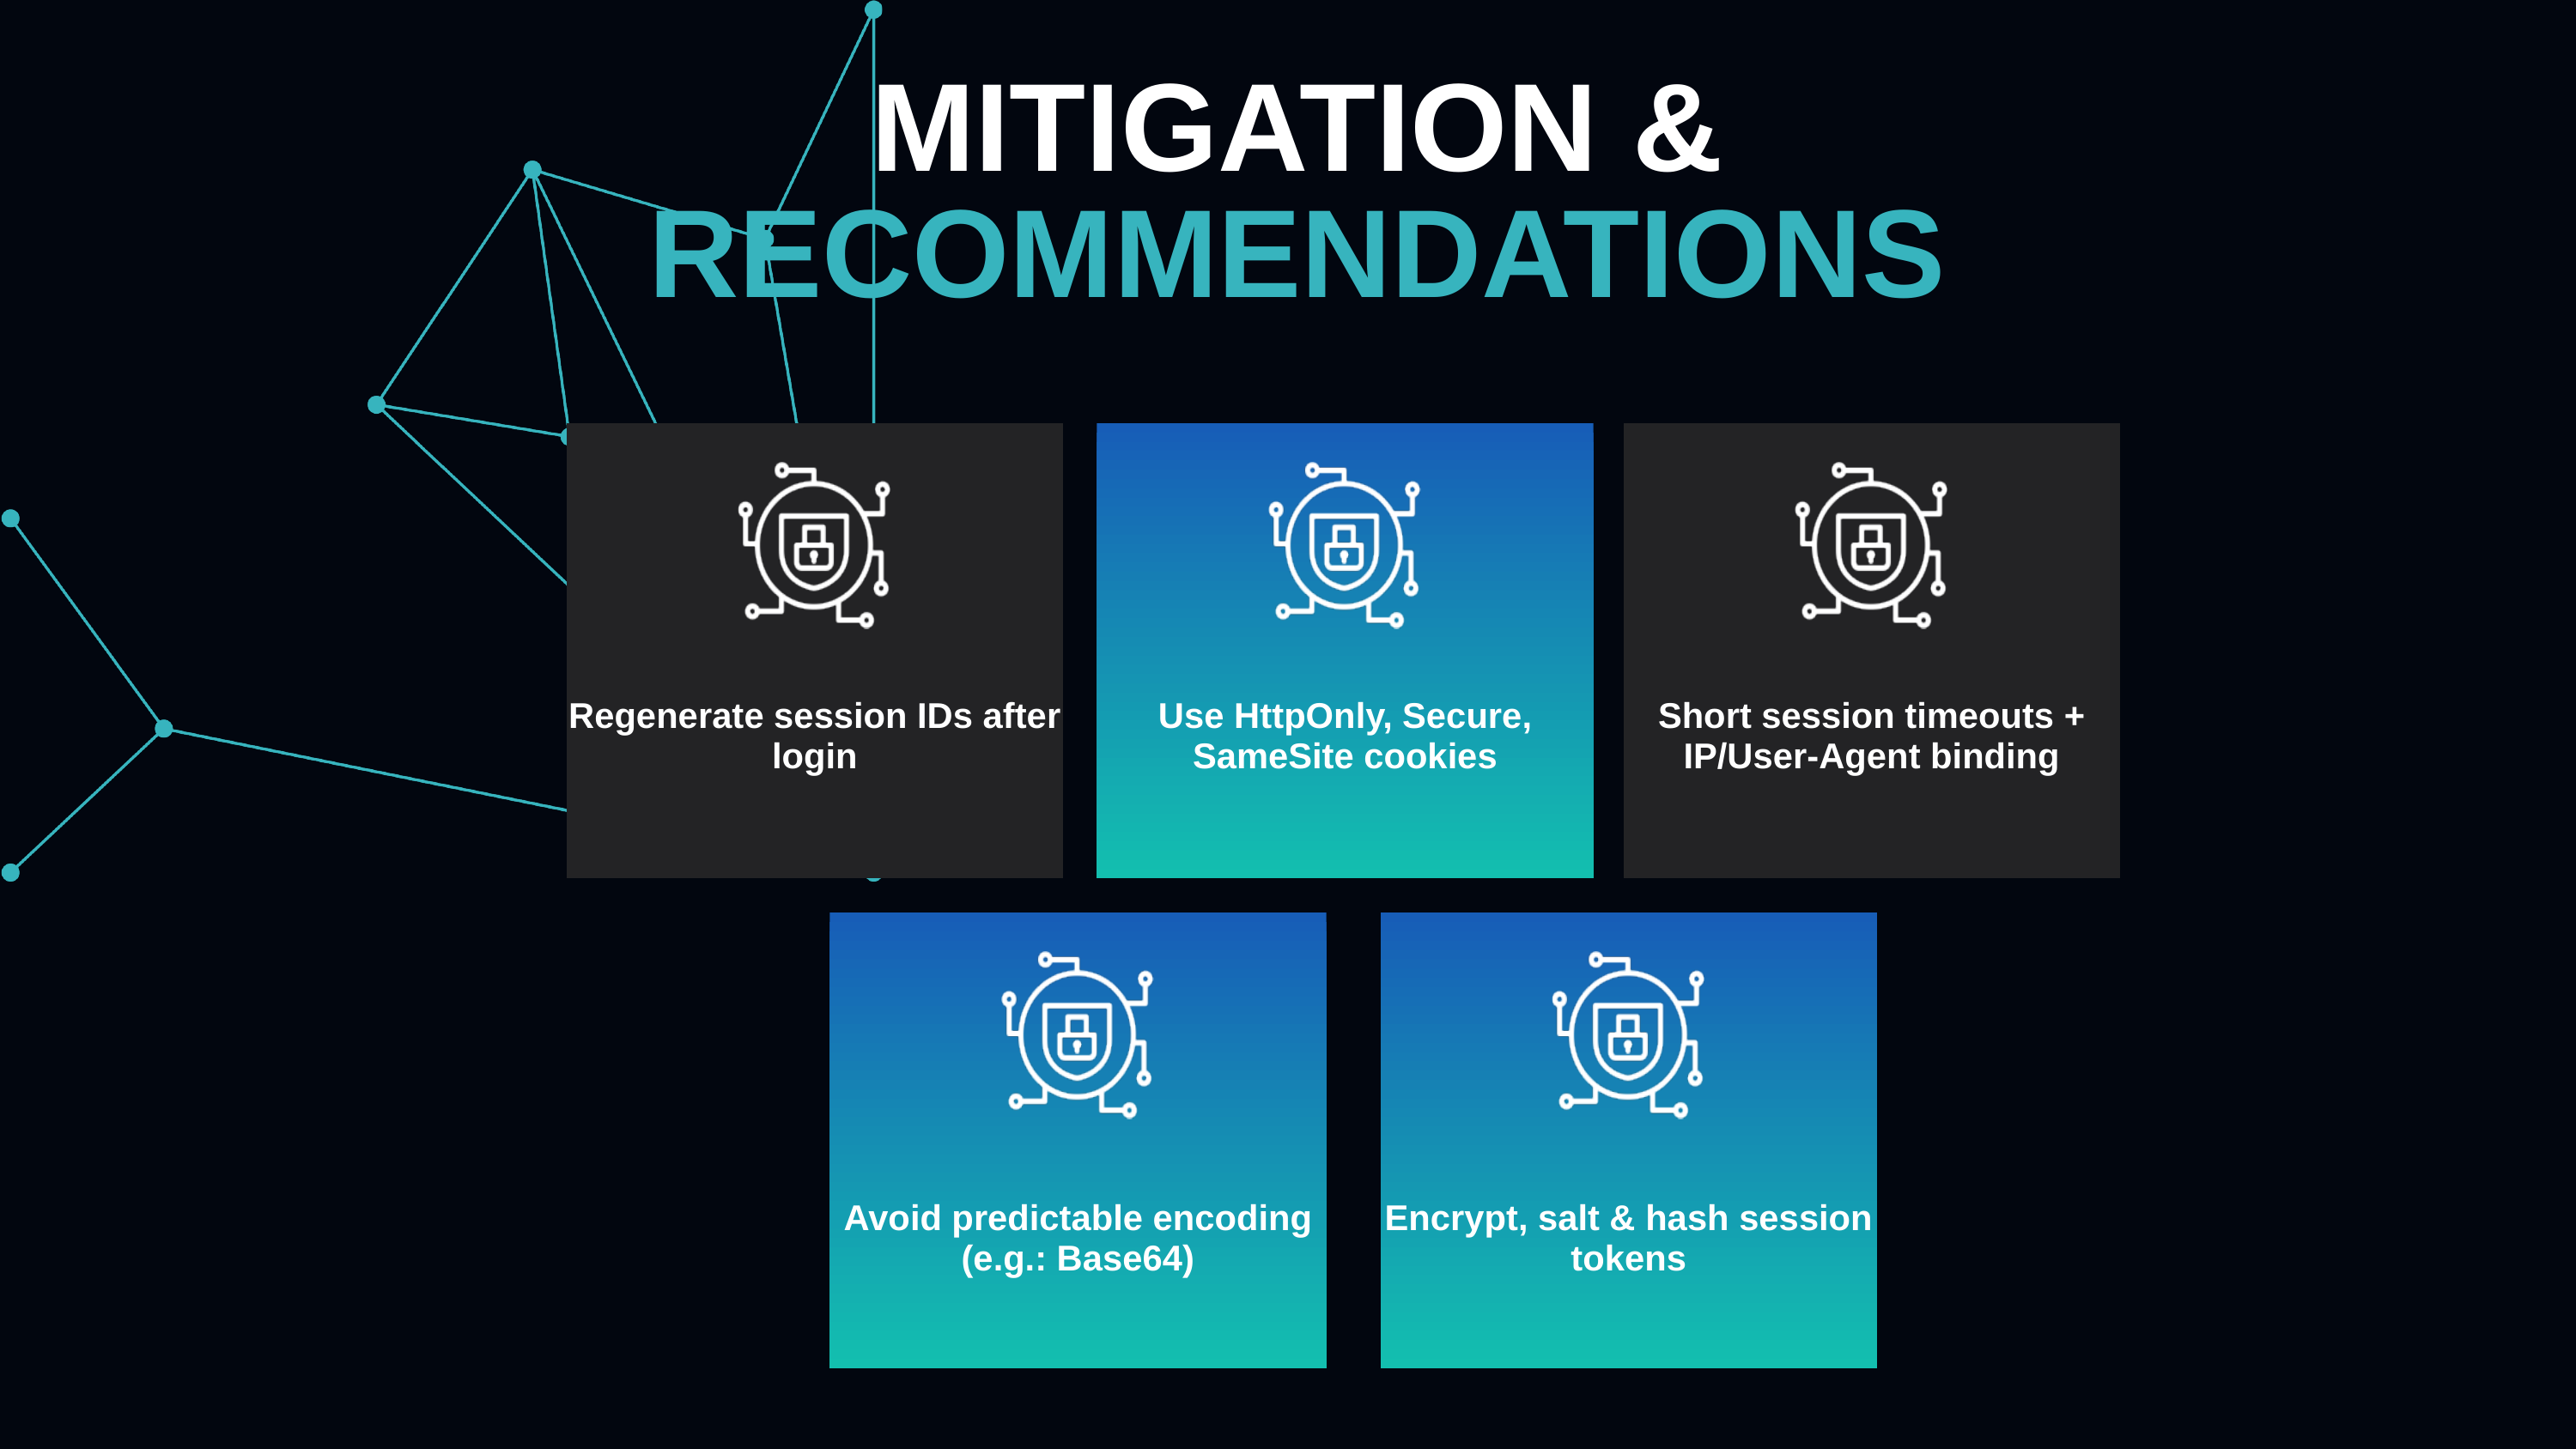

MITIGATION &
RECOMMENDATIONS

Regenerate session IDs after login

Use HttpOnly, Secure, SameSite cookies

Short session timeouts + IP/User-Agent binding

Avoid predictable encoding (e.g.: Base64)

Encrypt, salt & hash session tokens